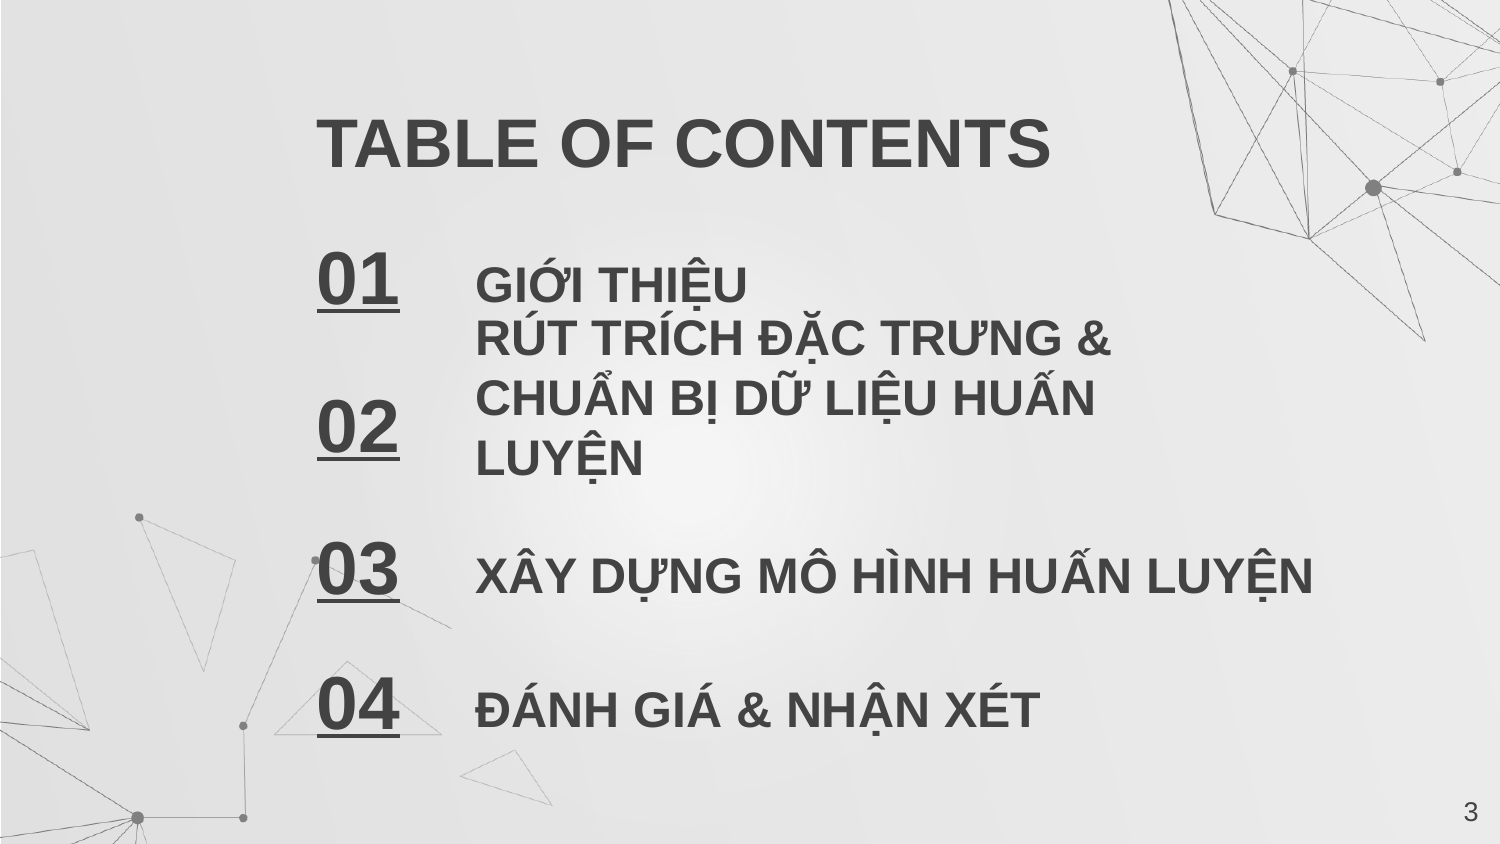

# TABLE OF CONTENTS
01
GIỚI THIỆU
RÚT TRÍCH ĐẶC TRƯNG & CHUẨN BỊ DỮ LIỆU HUẤN LUYỆN
02
03
XÂY DỰNG MÔ HÌNH HUẤN LUYỆN
04
ĐÁNH GIÁ & NHẬN XÉT
3